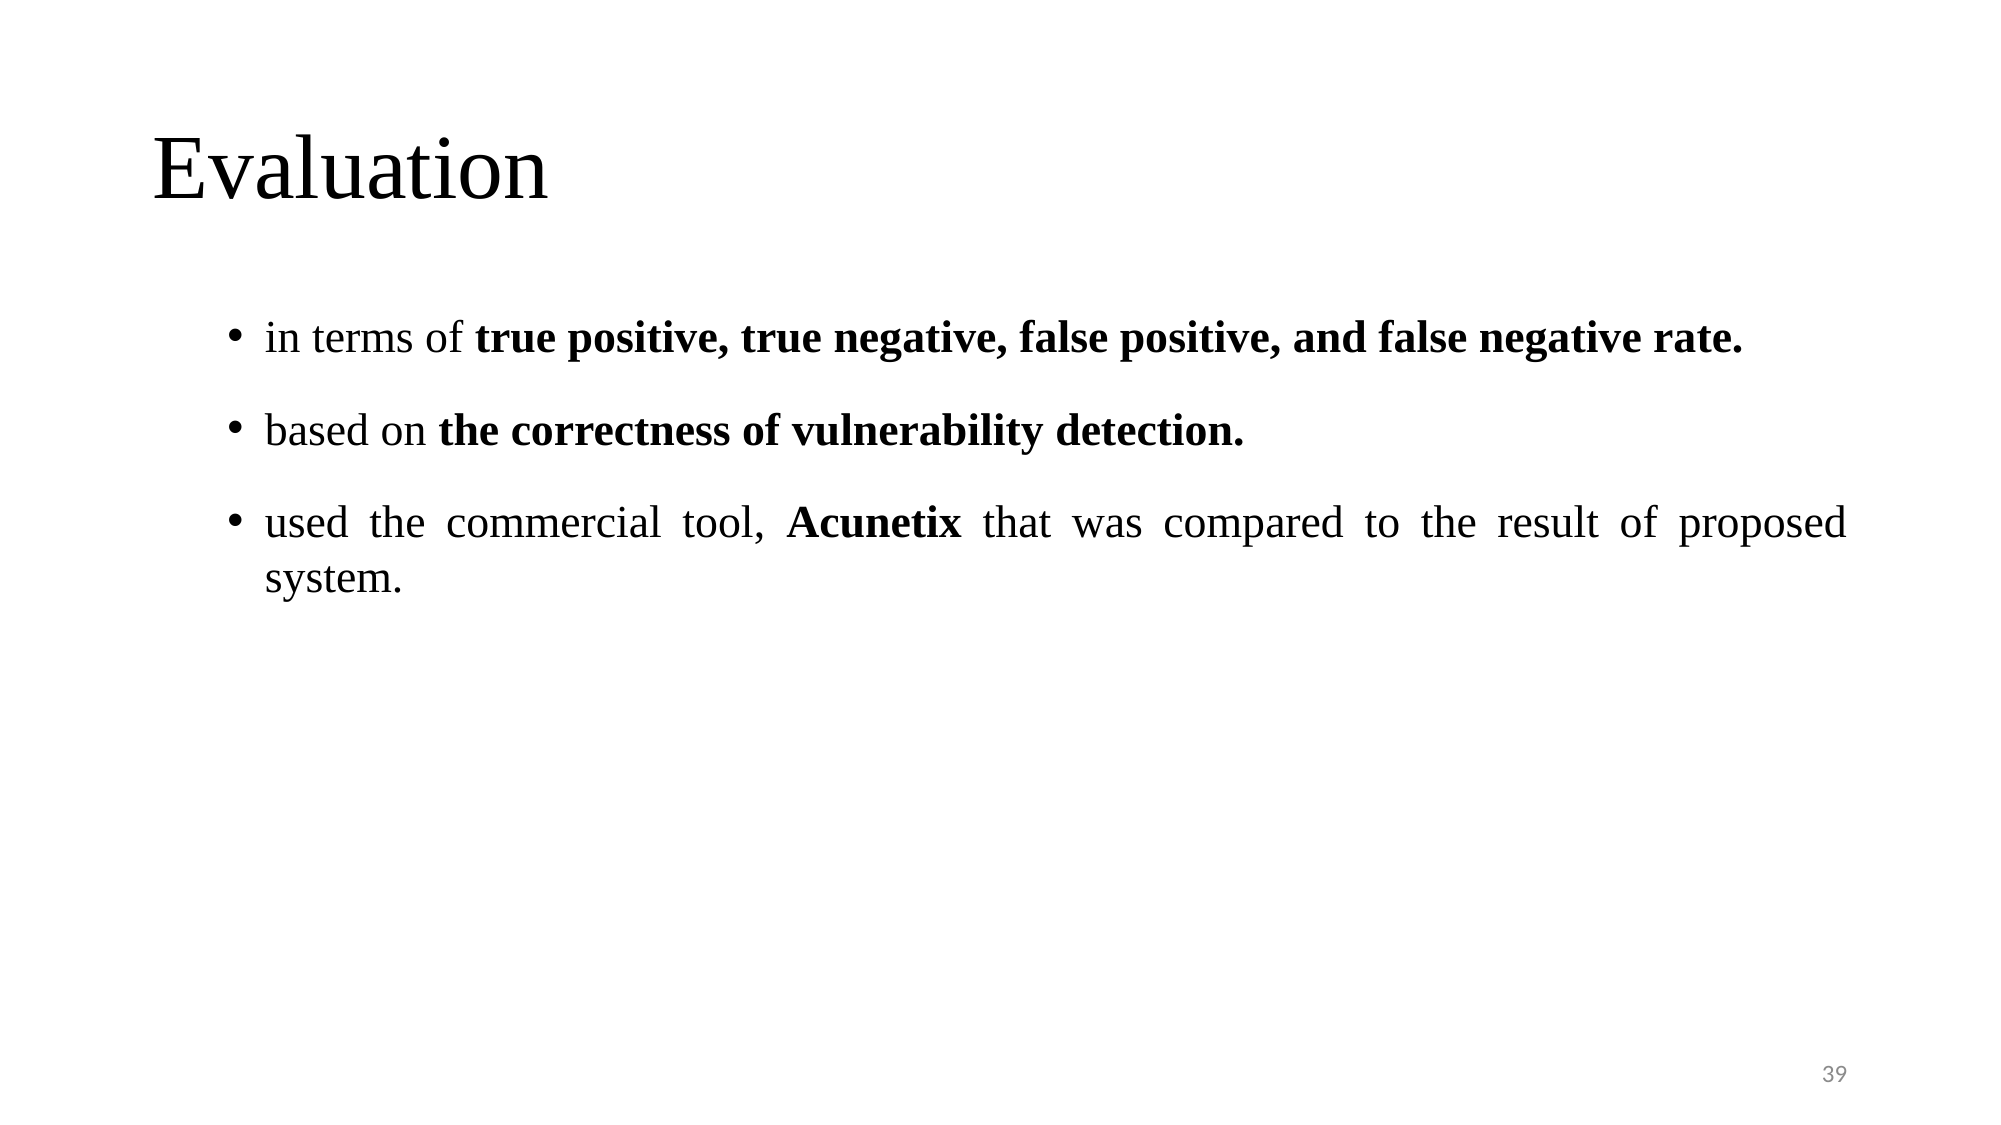

# Evaluation
in terms of true positive, true negative, false positive, and false negative rate.
based on the correctness of vulnerability detection.
used the commercial tool, Acunetix that was compared to the result of proposed system.

39